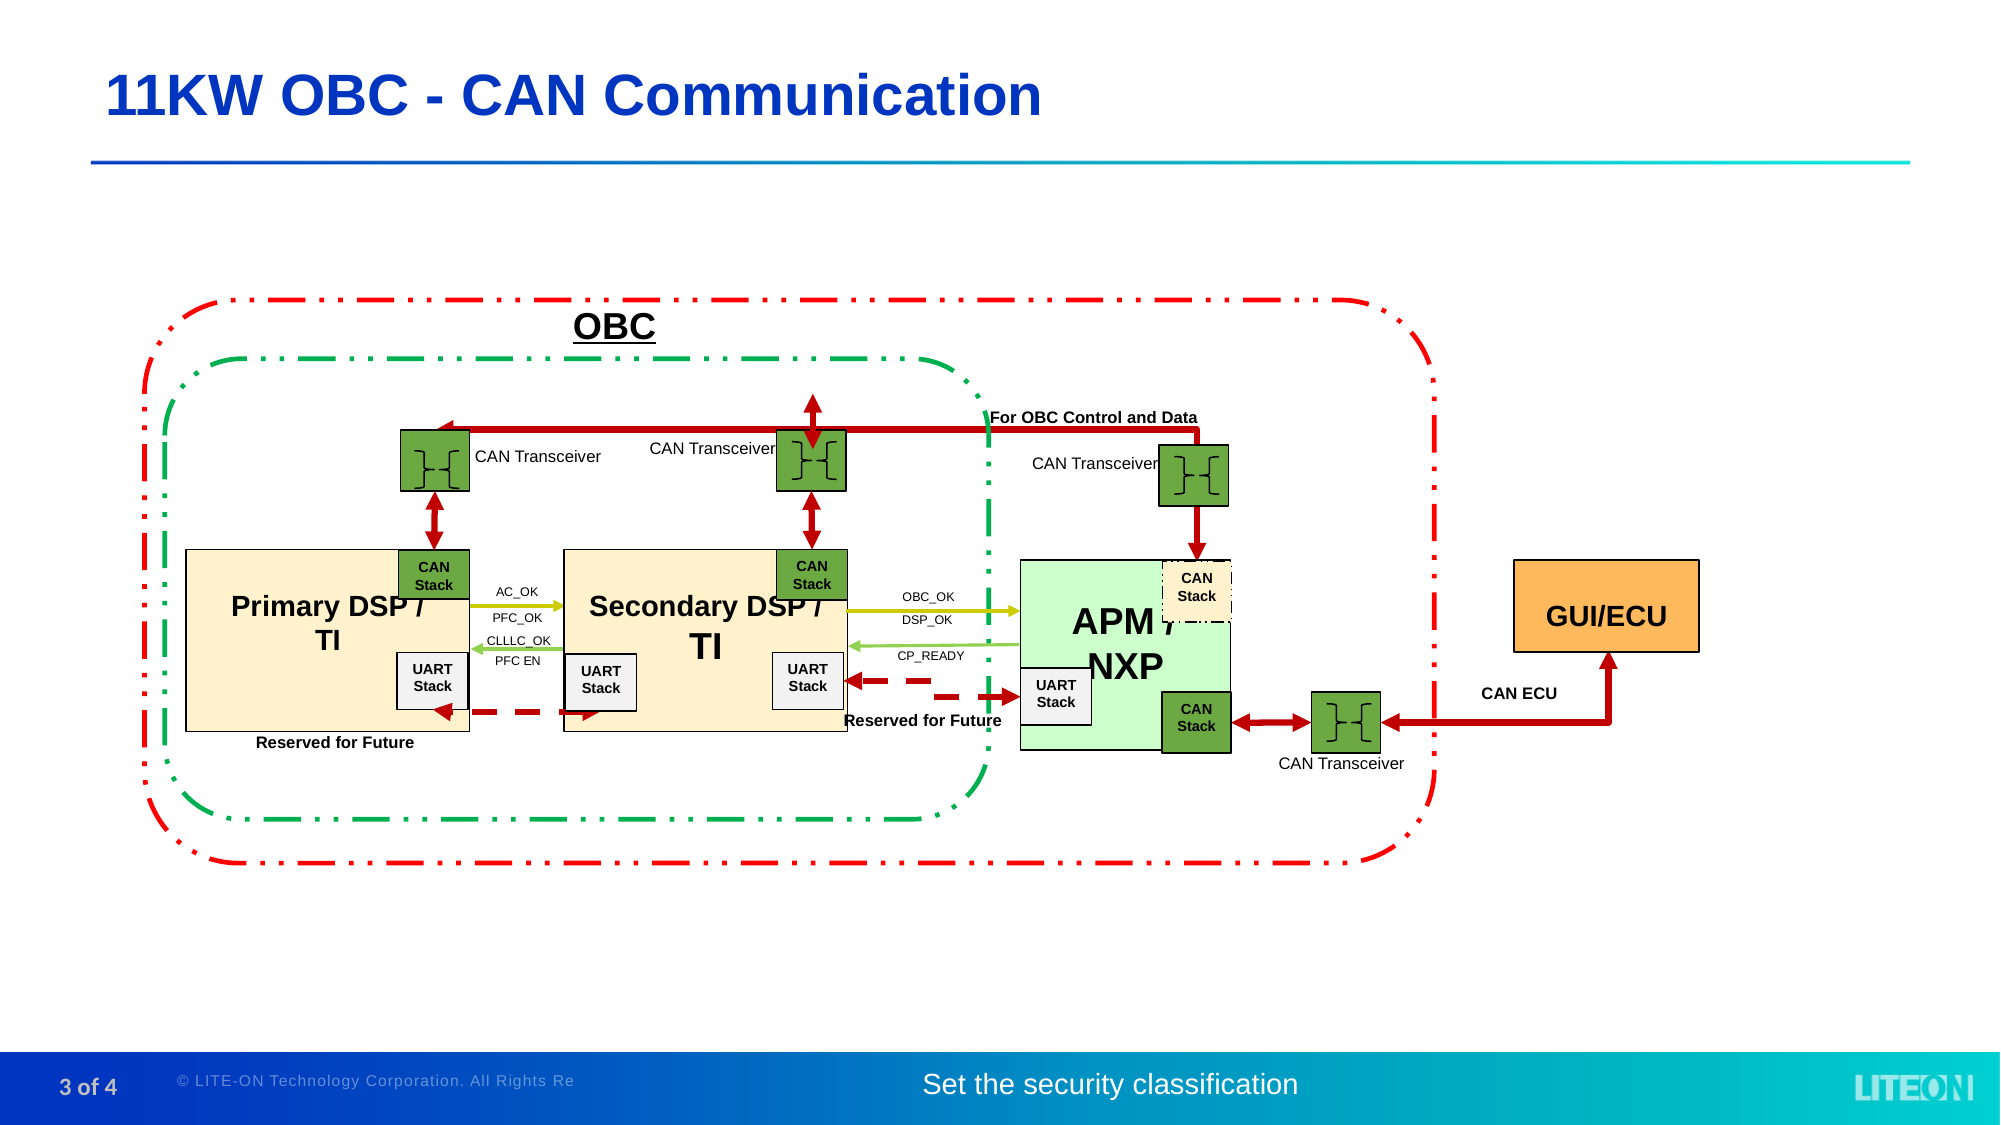

11KW OBC - CAN Communication
OBC

For OBC Control and Data

CAN Transceiver

CAN Transceiver

CAN Transceiver

Secondary DSP /
TI

Primary DSP /
TI
CAN Stack
CAN Stack

 APM /
NXP
CAN Stack
CAN Stack

GUI/ECU
AC_OK
OBC_OK
PFC_OK
DSP_OK
CLLLC_OK

PFC EN

CP_READY
UARTStack
UARTStack
UARTStack
UARTStack
CAN ECU

CAN Transceiver

Reserved for Future
Reserved for Future
3 of 4